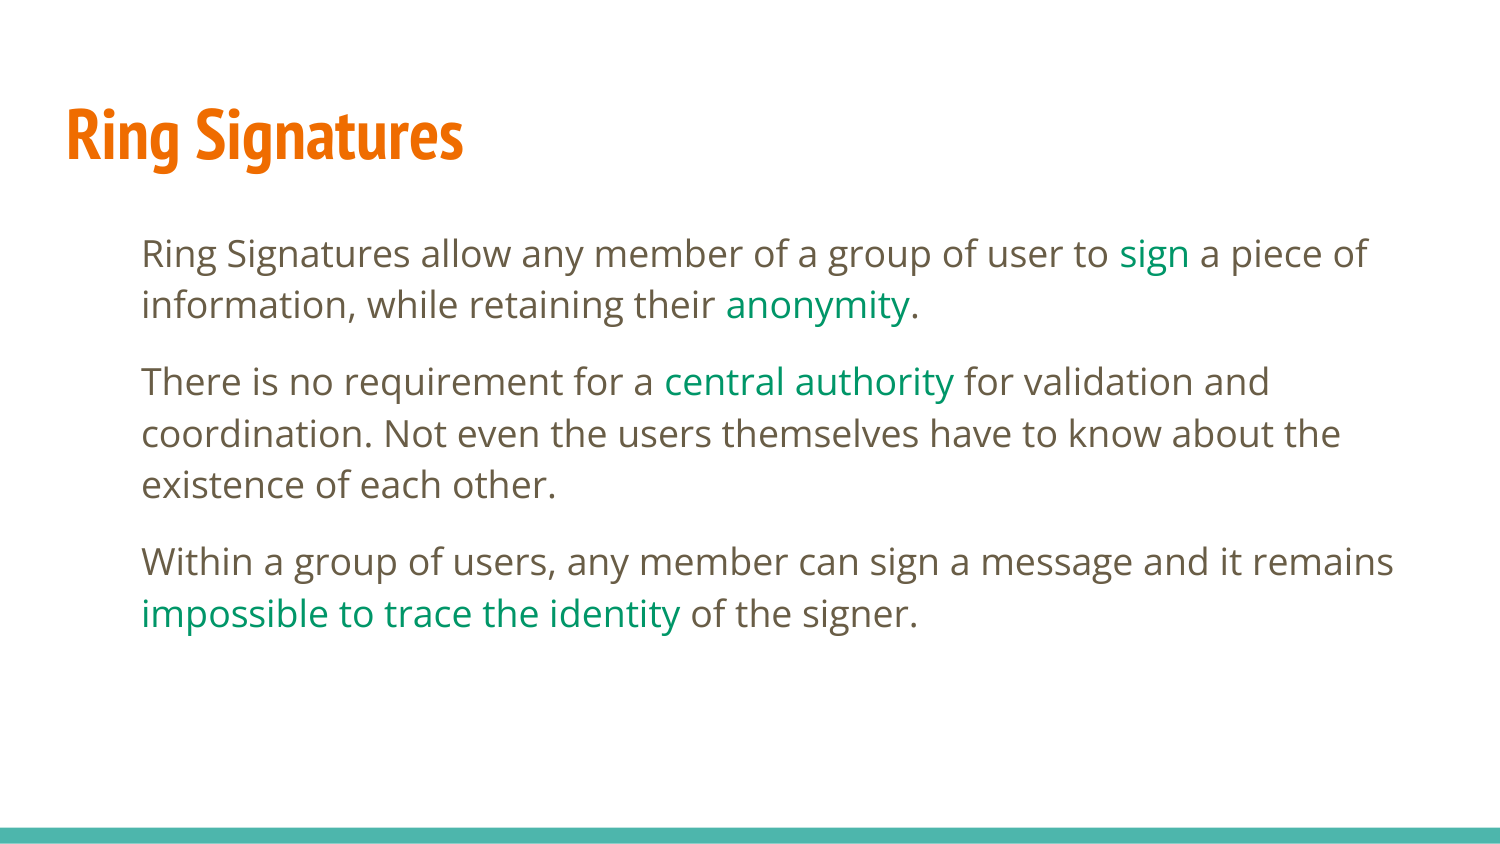

# Ring Signatures
Ring Signatures allow any member of a group of user to sign a piece of information, while retaining their anonymity.
There is no requirement for a central authority for validation and coordination. Not even the users themselves have to know about the existence of each other.
Within a group of users, any member can sign a message and it remains impossible to trace the identity of the signer.